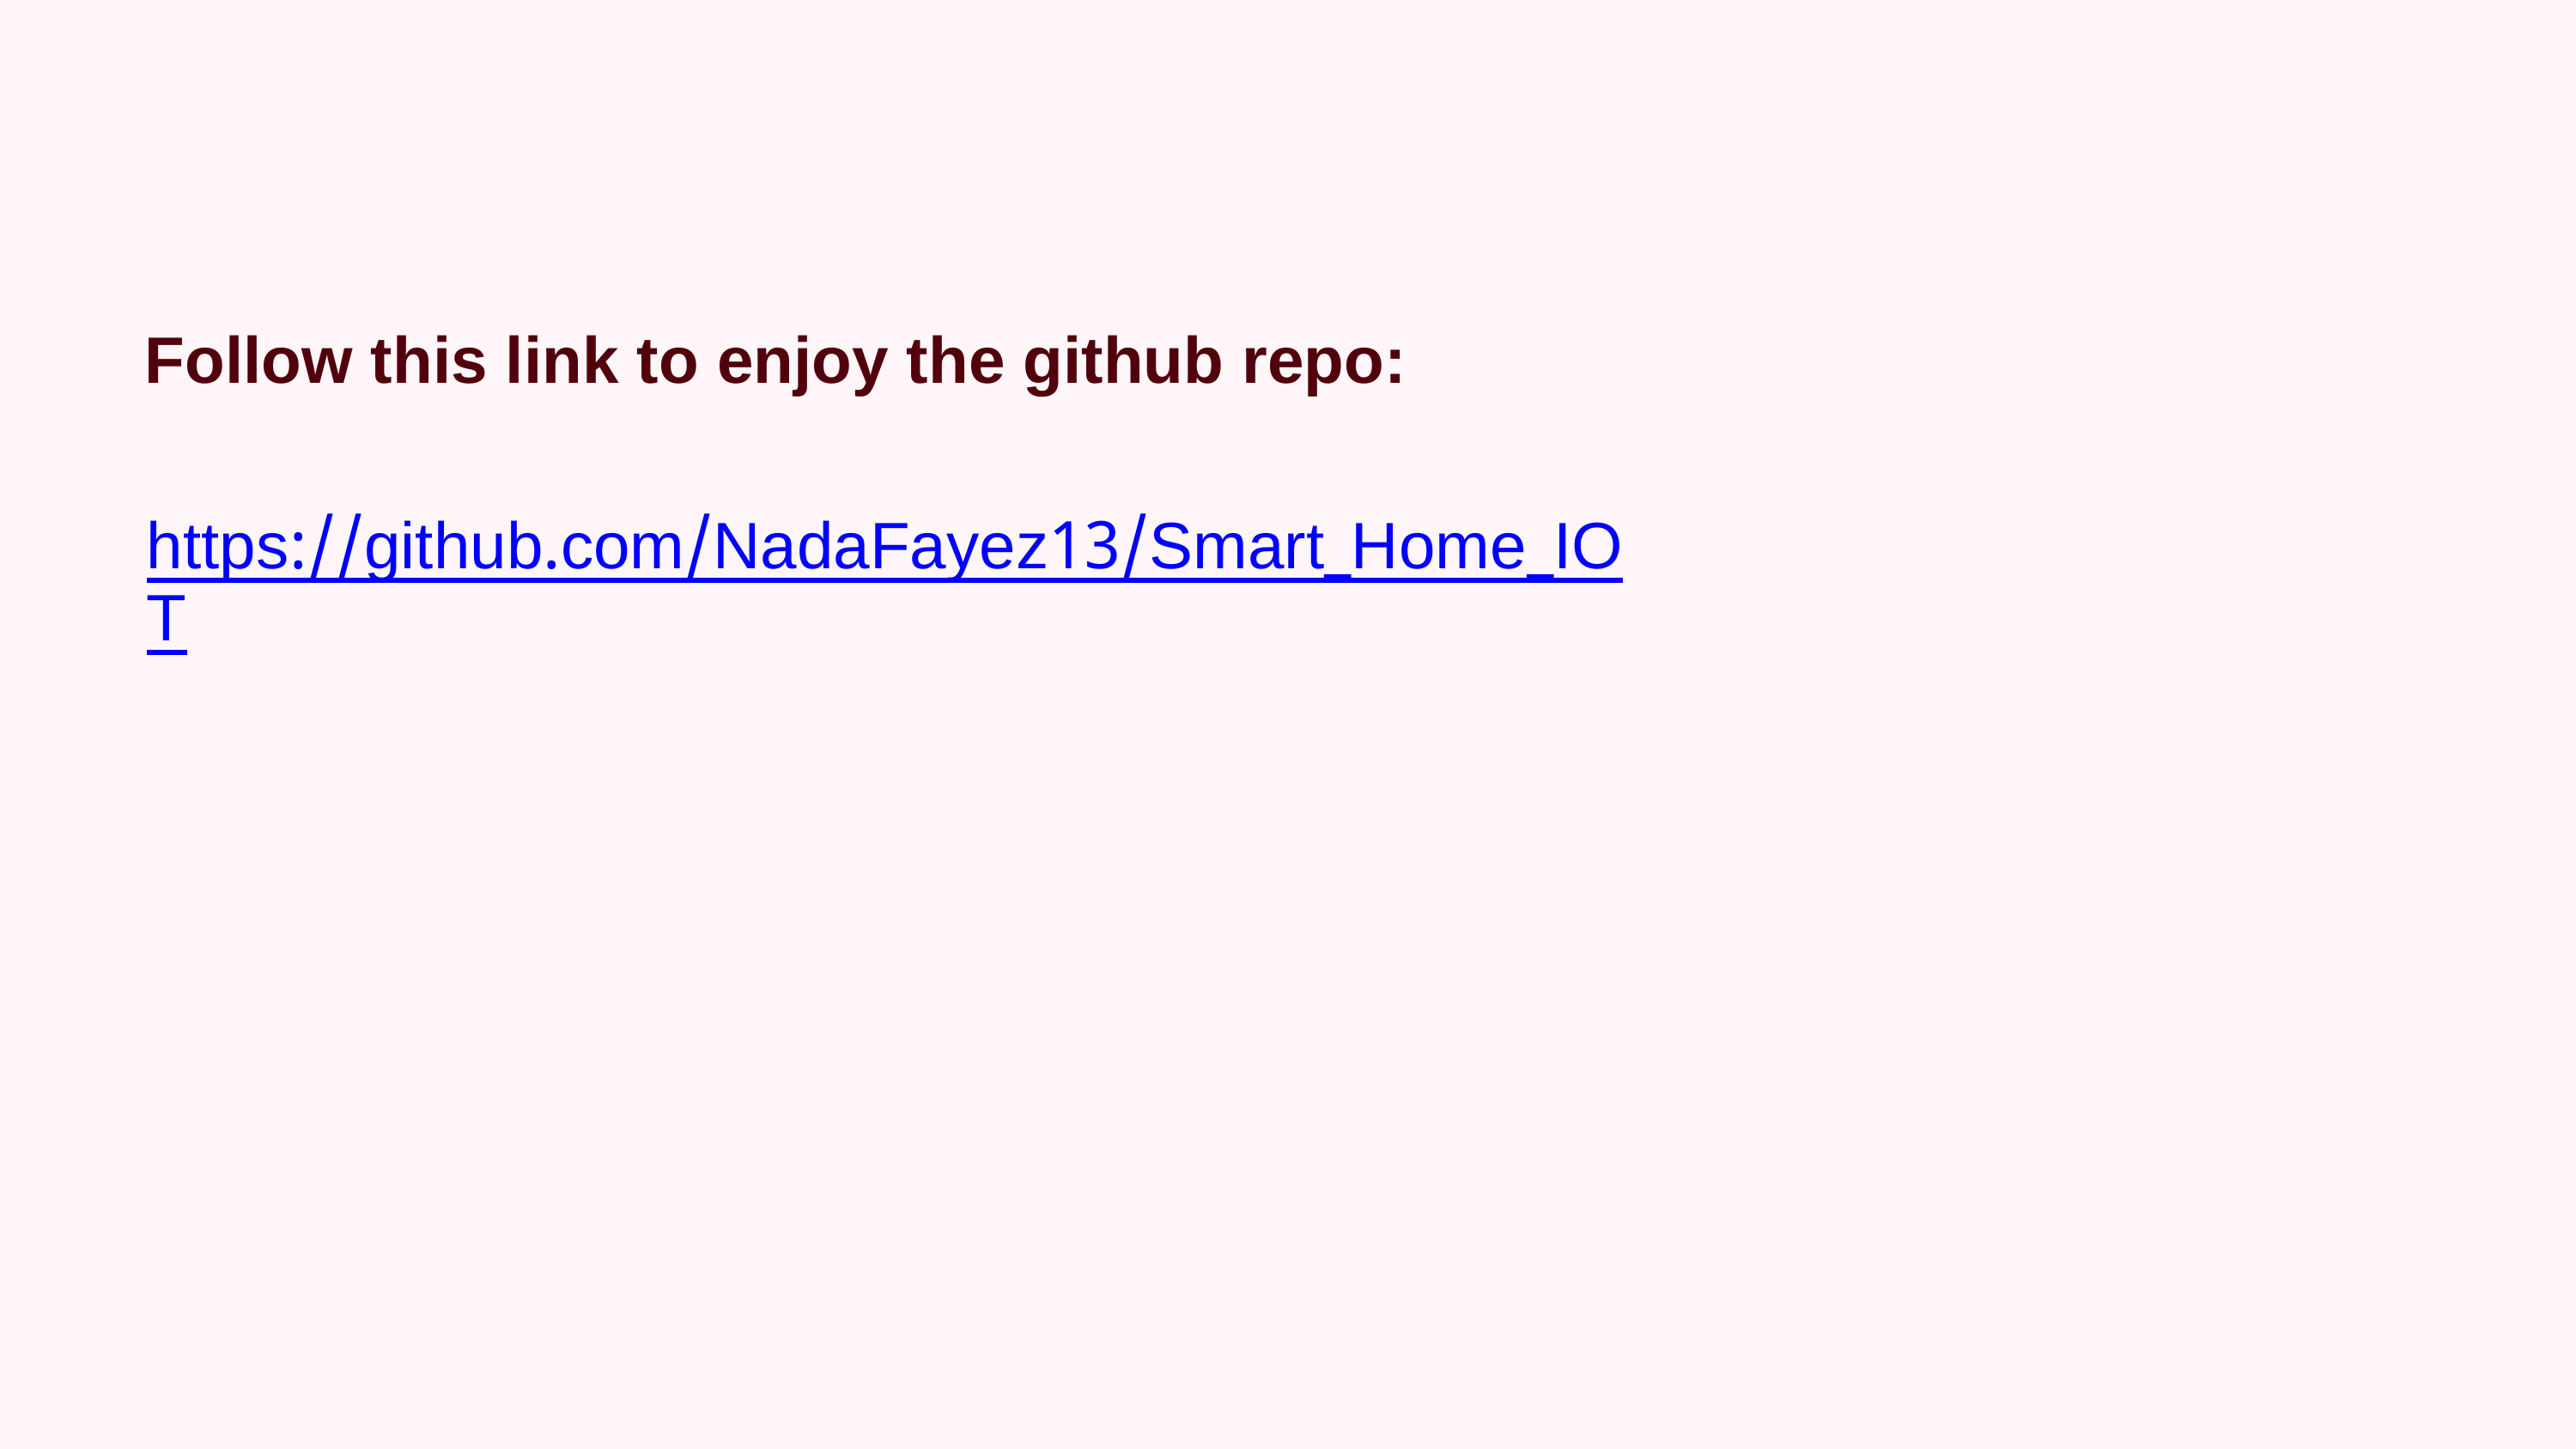

Follow this link to enjoy the github repo:
https://github.com/NadaFayez13/Smart_Home_IOT